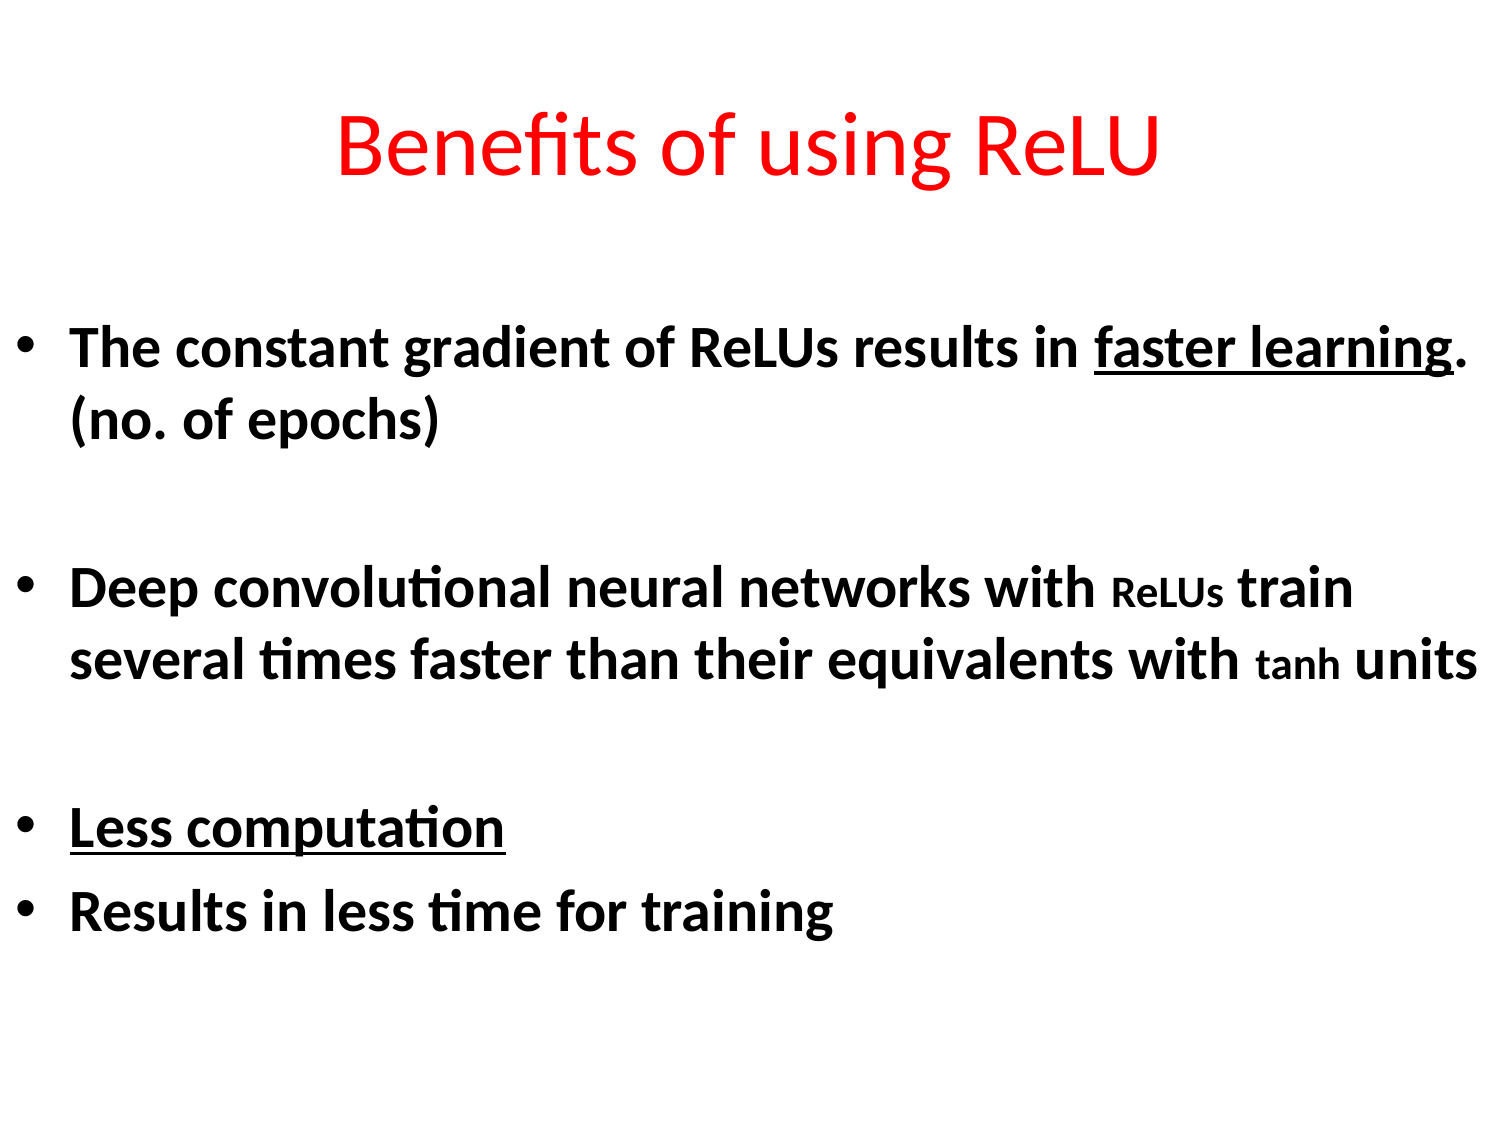

# Benefits of using ReLU
The constant gradient of ReLUs results in faster learning. (no. of epochs)

Deep convolutional neural networks with ReLUs train several times faster than their equivalents with tanh units

Less computation
Results in less time for training